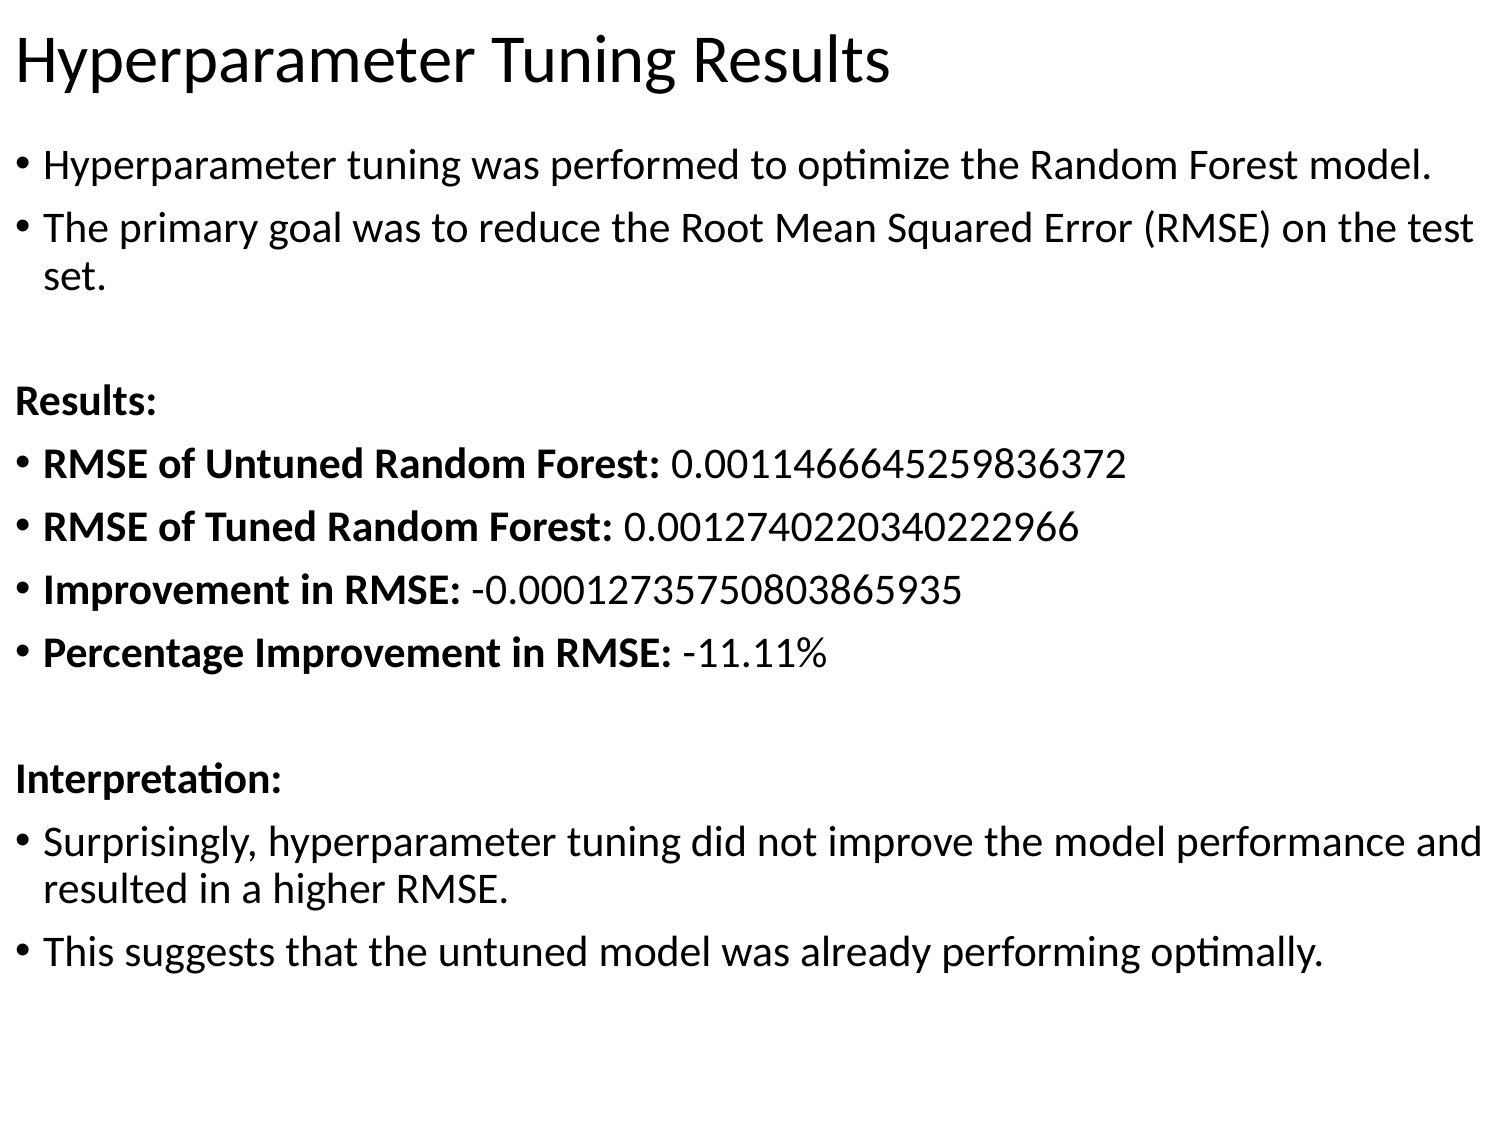

# Hyperparameter Tuning Results
Hyperparameter tuning was performed to optimize the Random Forest model.
The primary goal was to reduce the Root Mean Squared Error (RMSE) on the test set.

Results:
RMSE of Untuned Random Forest: 0.0011466645259836372
RMSE of Tuned Random Forest: 0.0012740220340222966
Improvement in RMSE: -0.00012735750803865935
Percentage Improvement in RMSE: -11.11%

Interpretation:
Surprisingly, hyperparameter tuning did not improve the model performance and resulted in a higher RMSE.
This suggests that the untuned model was already performing optimally.